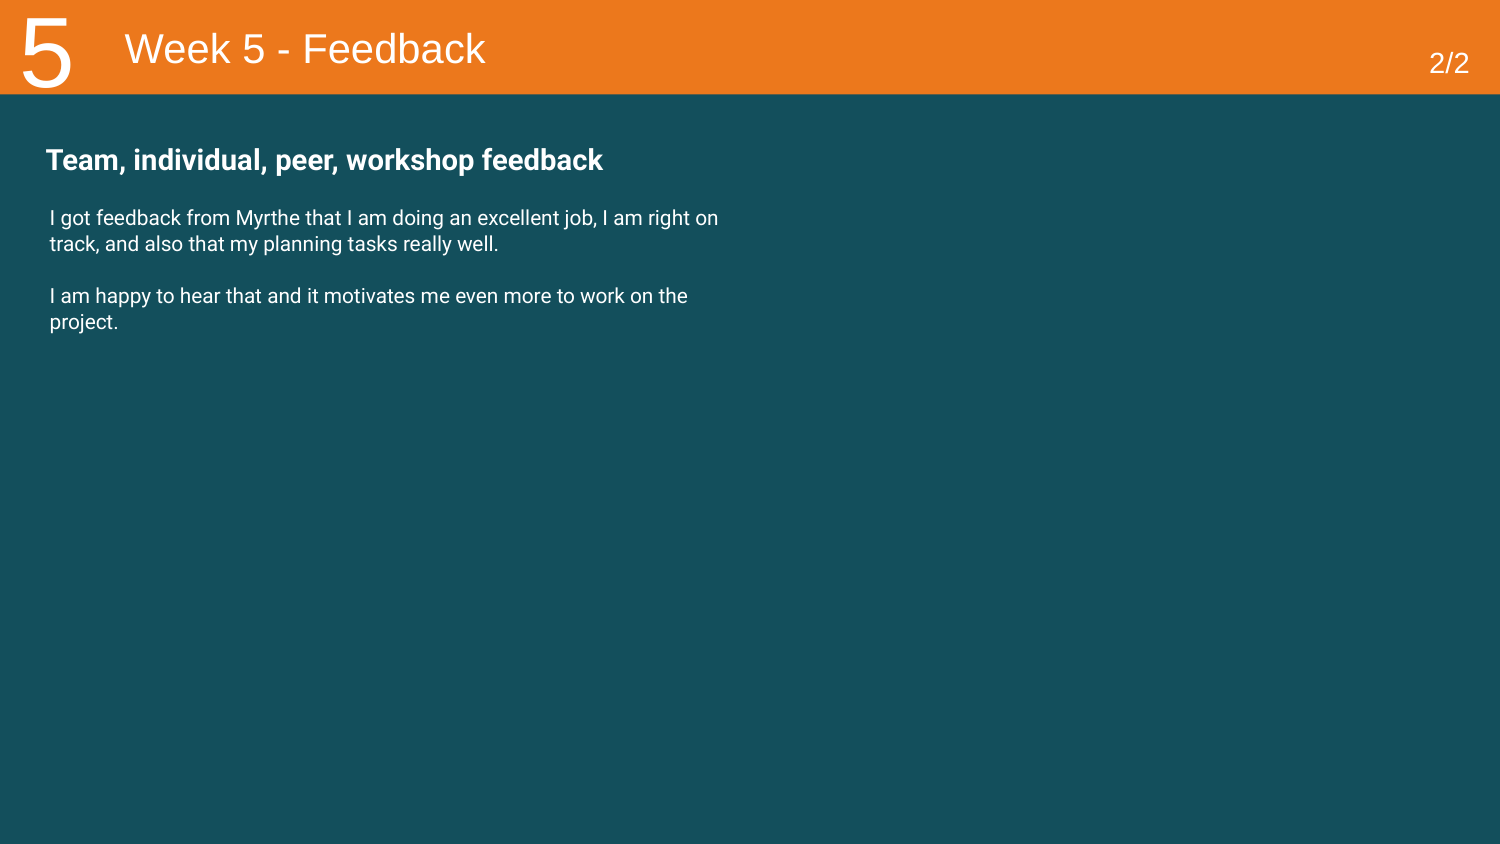

5
# Week 5 - Feedback
2/2
Team, individual, peer, workshop feedback
I got feedback from Myrthe that I am doing an excellent job, I am right on track, and also that my planning tasks really well.

I am happy to hear that and it motivates me even more to work on the project.